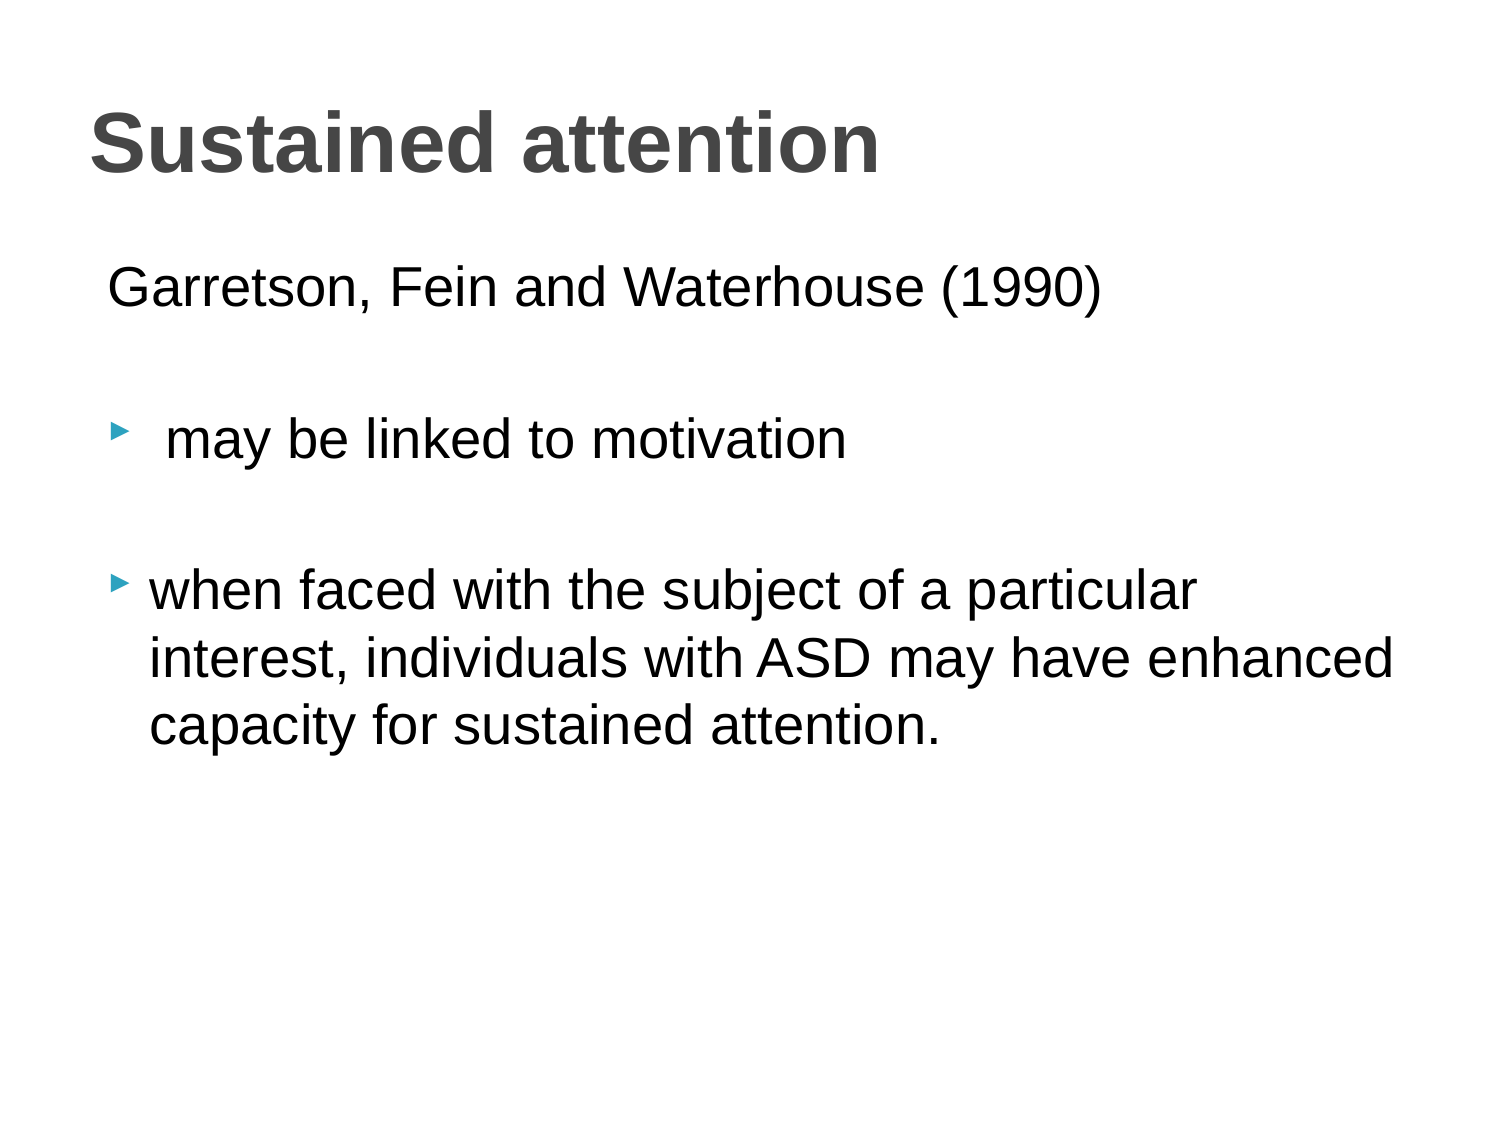

# Sustained attention
Garretson, Fein and Waterhouse (1990)

 may be linked to motivation

when faced with the subject of a particular interest, individuals with ASD may have enhanced capacity for sustained attention.